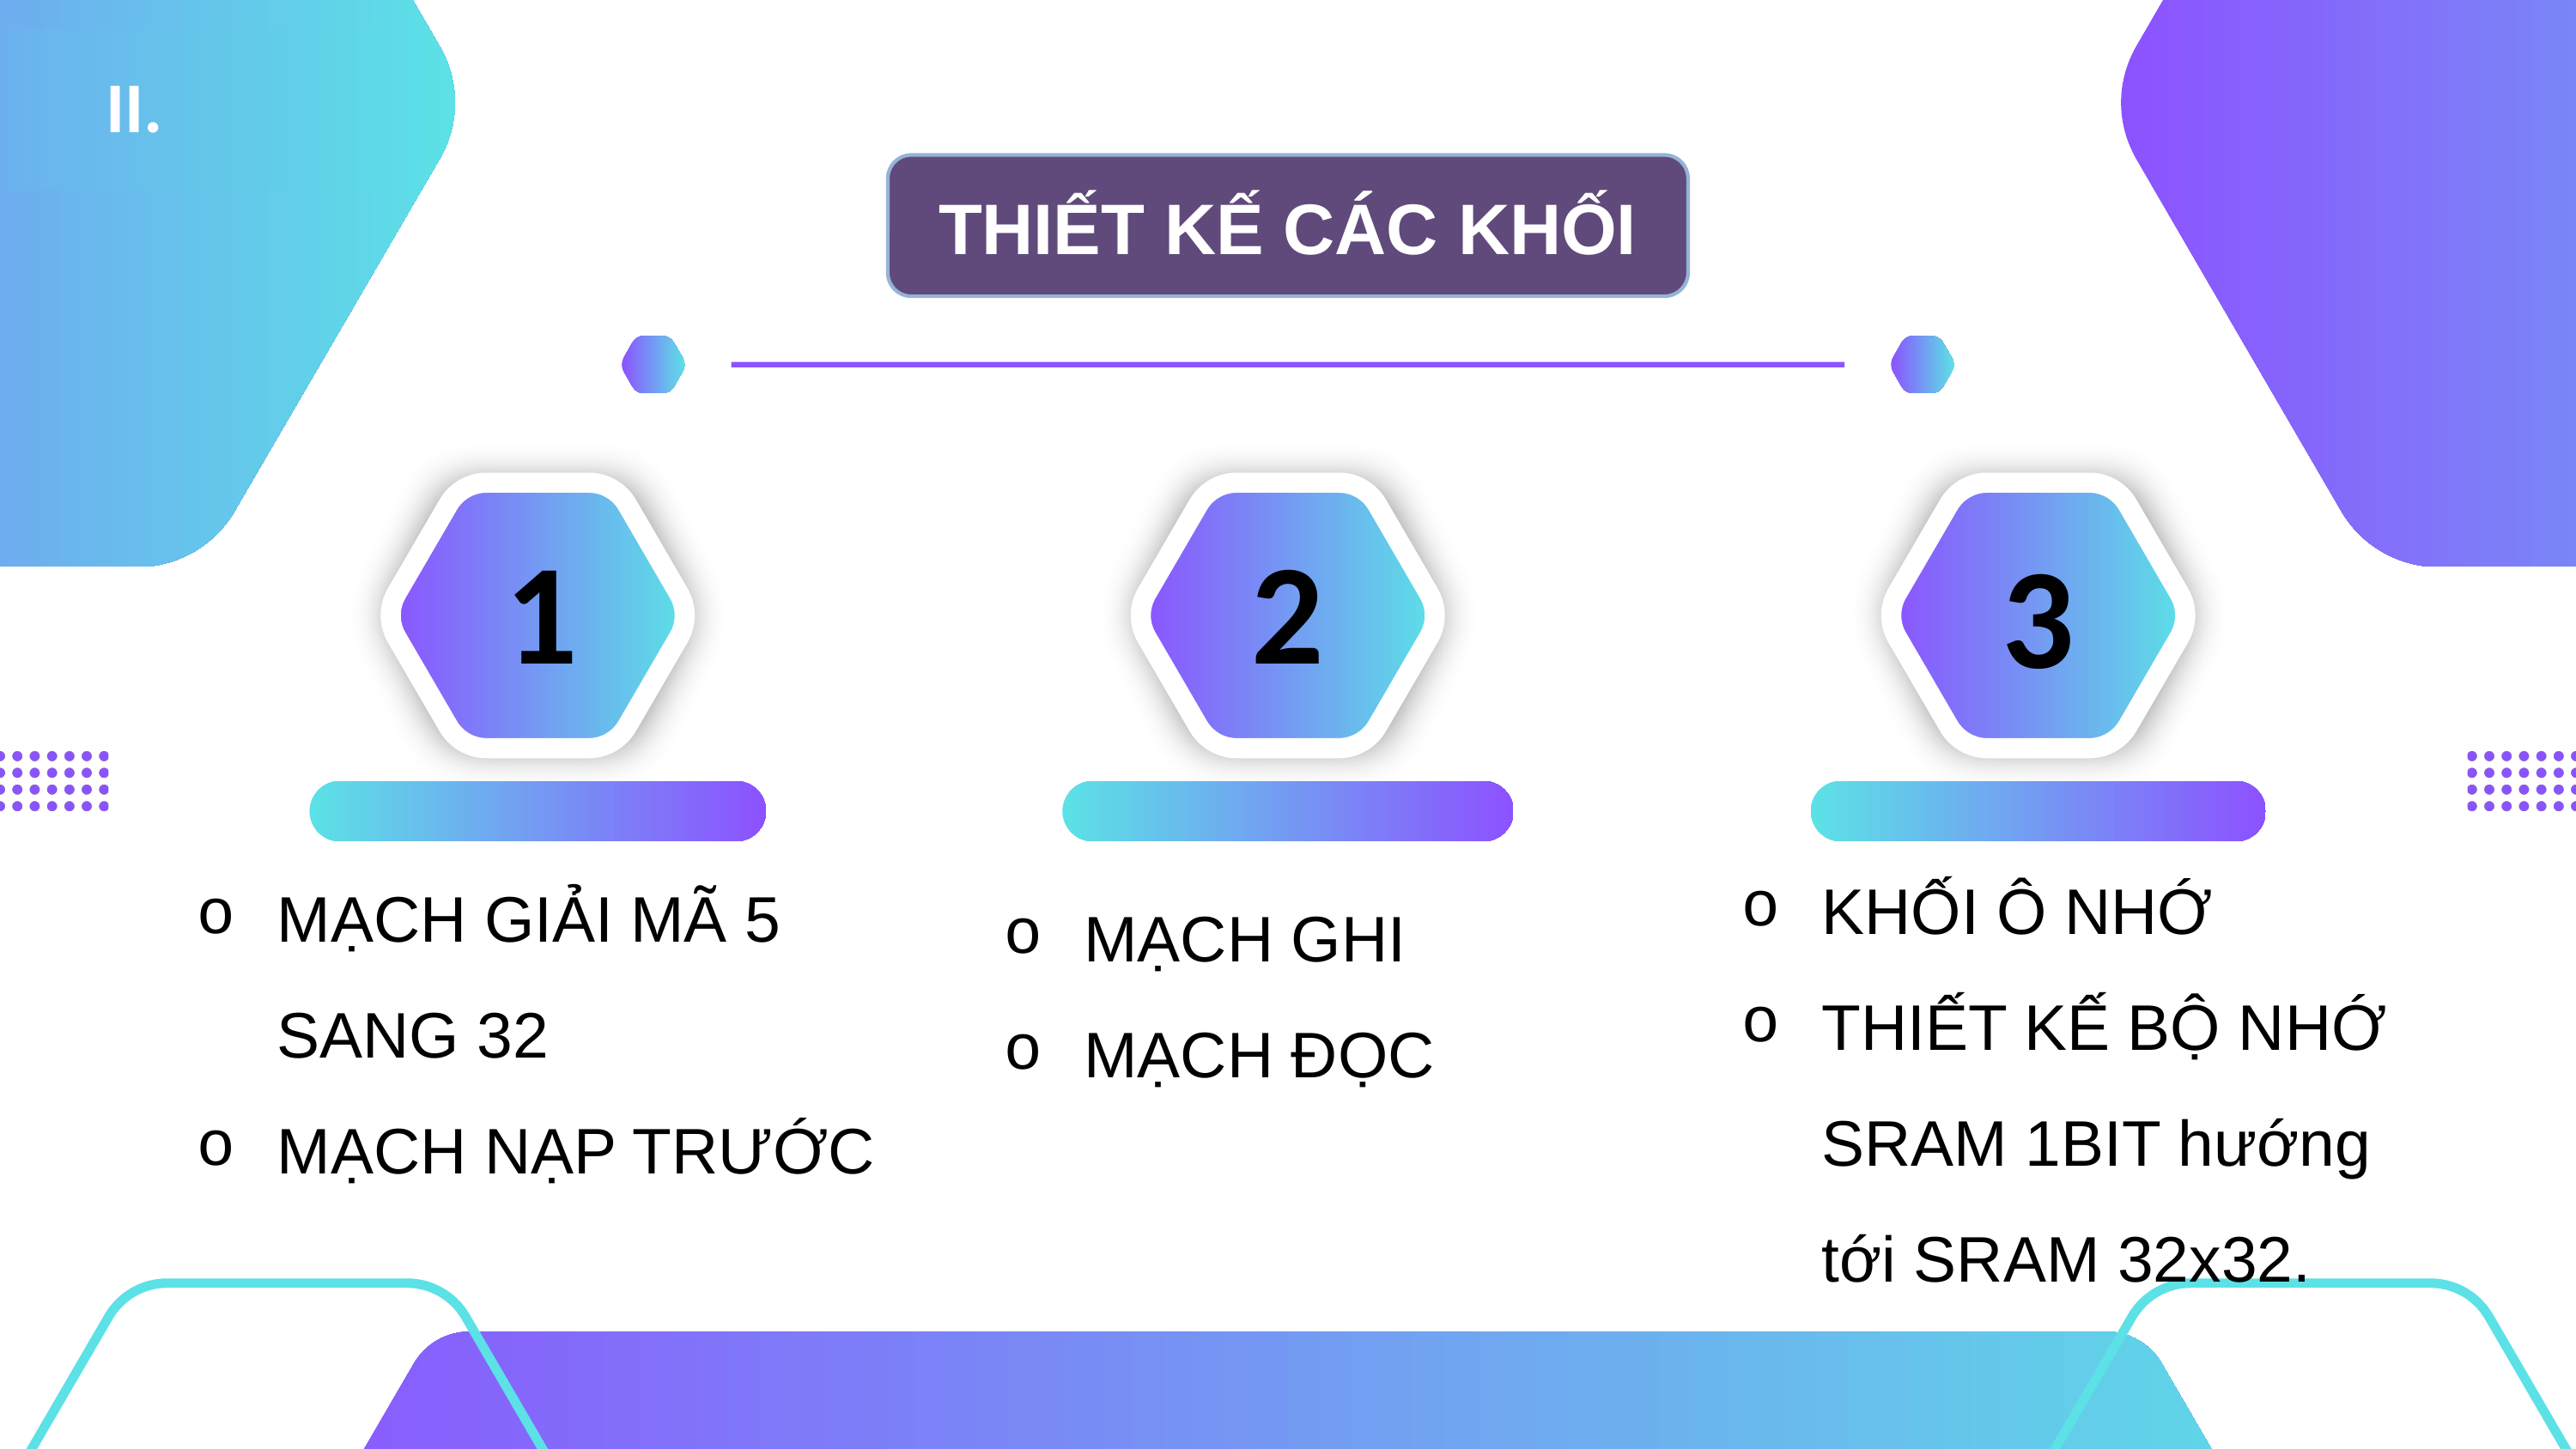

II.
THIẾT KẾ CÁC KHỐI

2
1
3

KHỐI Ô NHỚ
THIẾT KẾ BỘ NHỚ SRAM 1BIT hướng tới SRAM 32x32.

MẠCH GIẢI MÃ 5 SANG 32
MẠCH NẠP TRƯỚC
MẠCH GHI
MẠCH ĐỌC